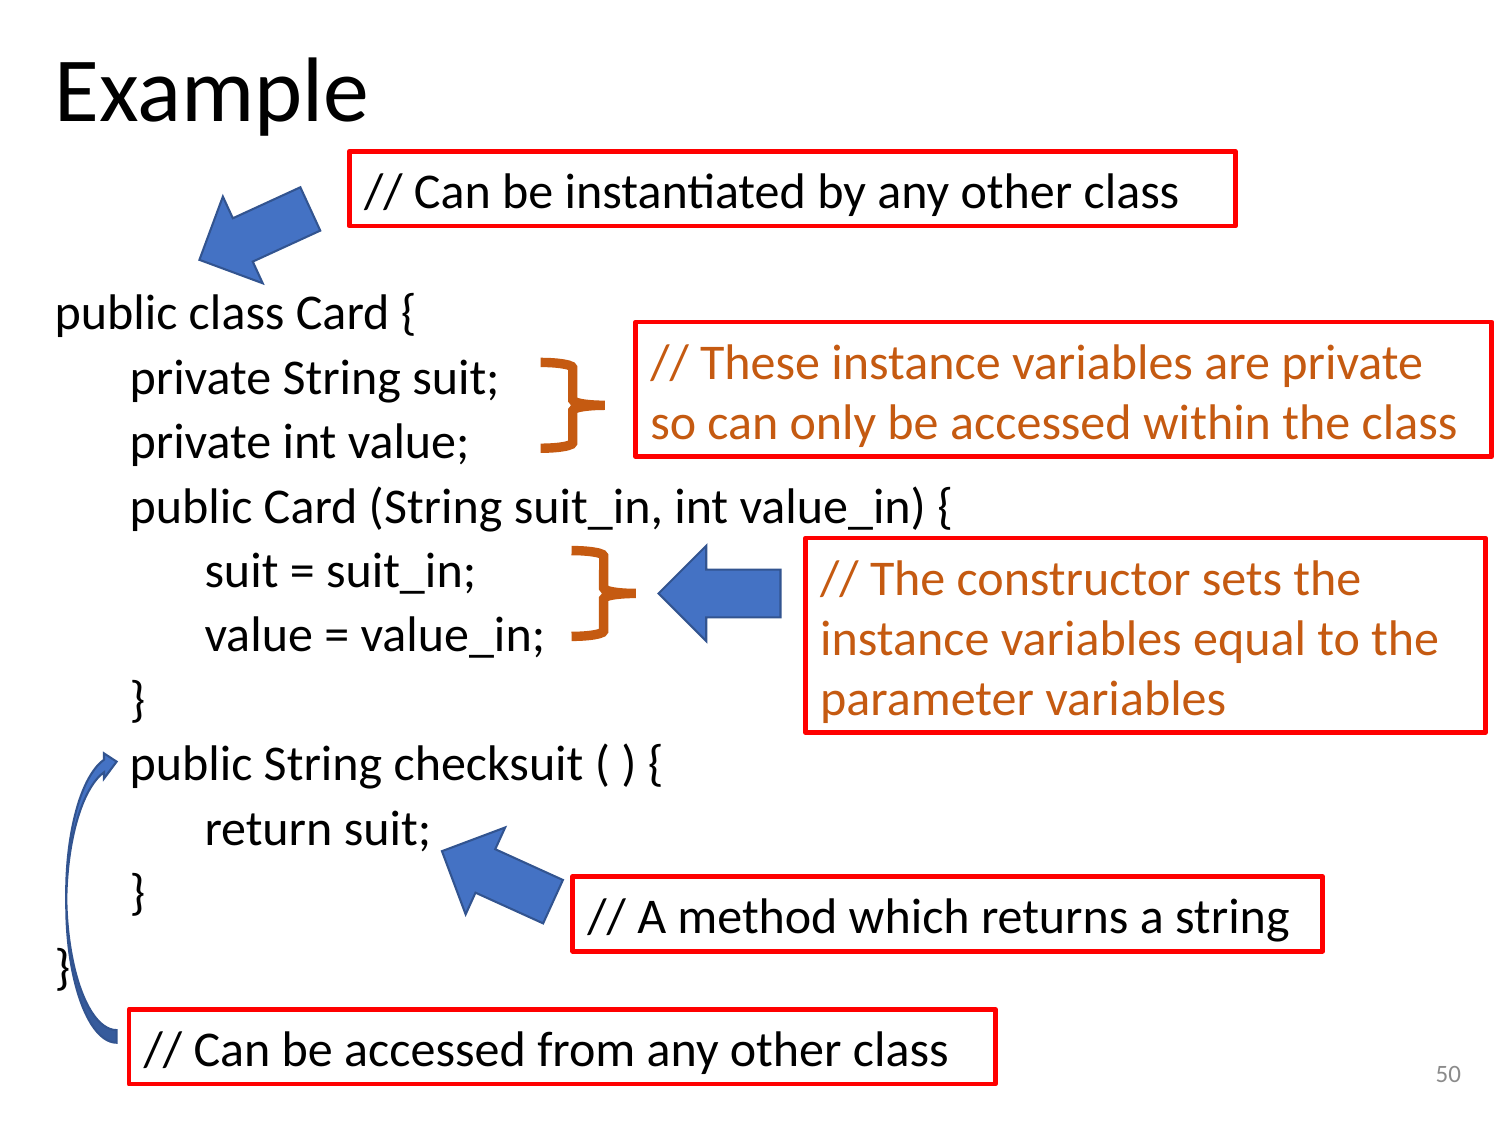

# Example
// Can be instantiated by any other class

public class Card {
private String suit;
private int value;
public Card (String suit_in, int value_in) {
suit = suit_in;
value = value_in;
}
public String checksuit ( ) {
return suit;
}
}
// These instance variables are private so can only be accessed within the class

// The constructor sets the instance variables equal to the parameter variables

// A method which returns a string
// Can be accessed from any other class
50